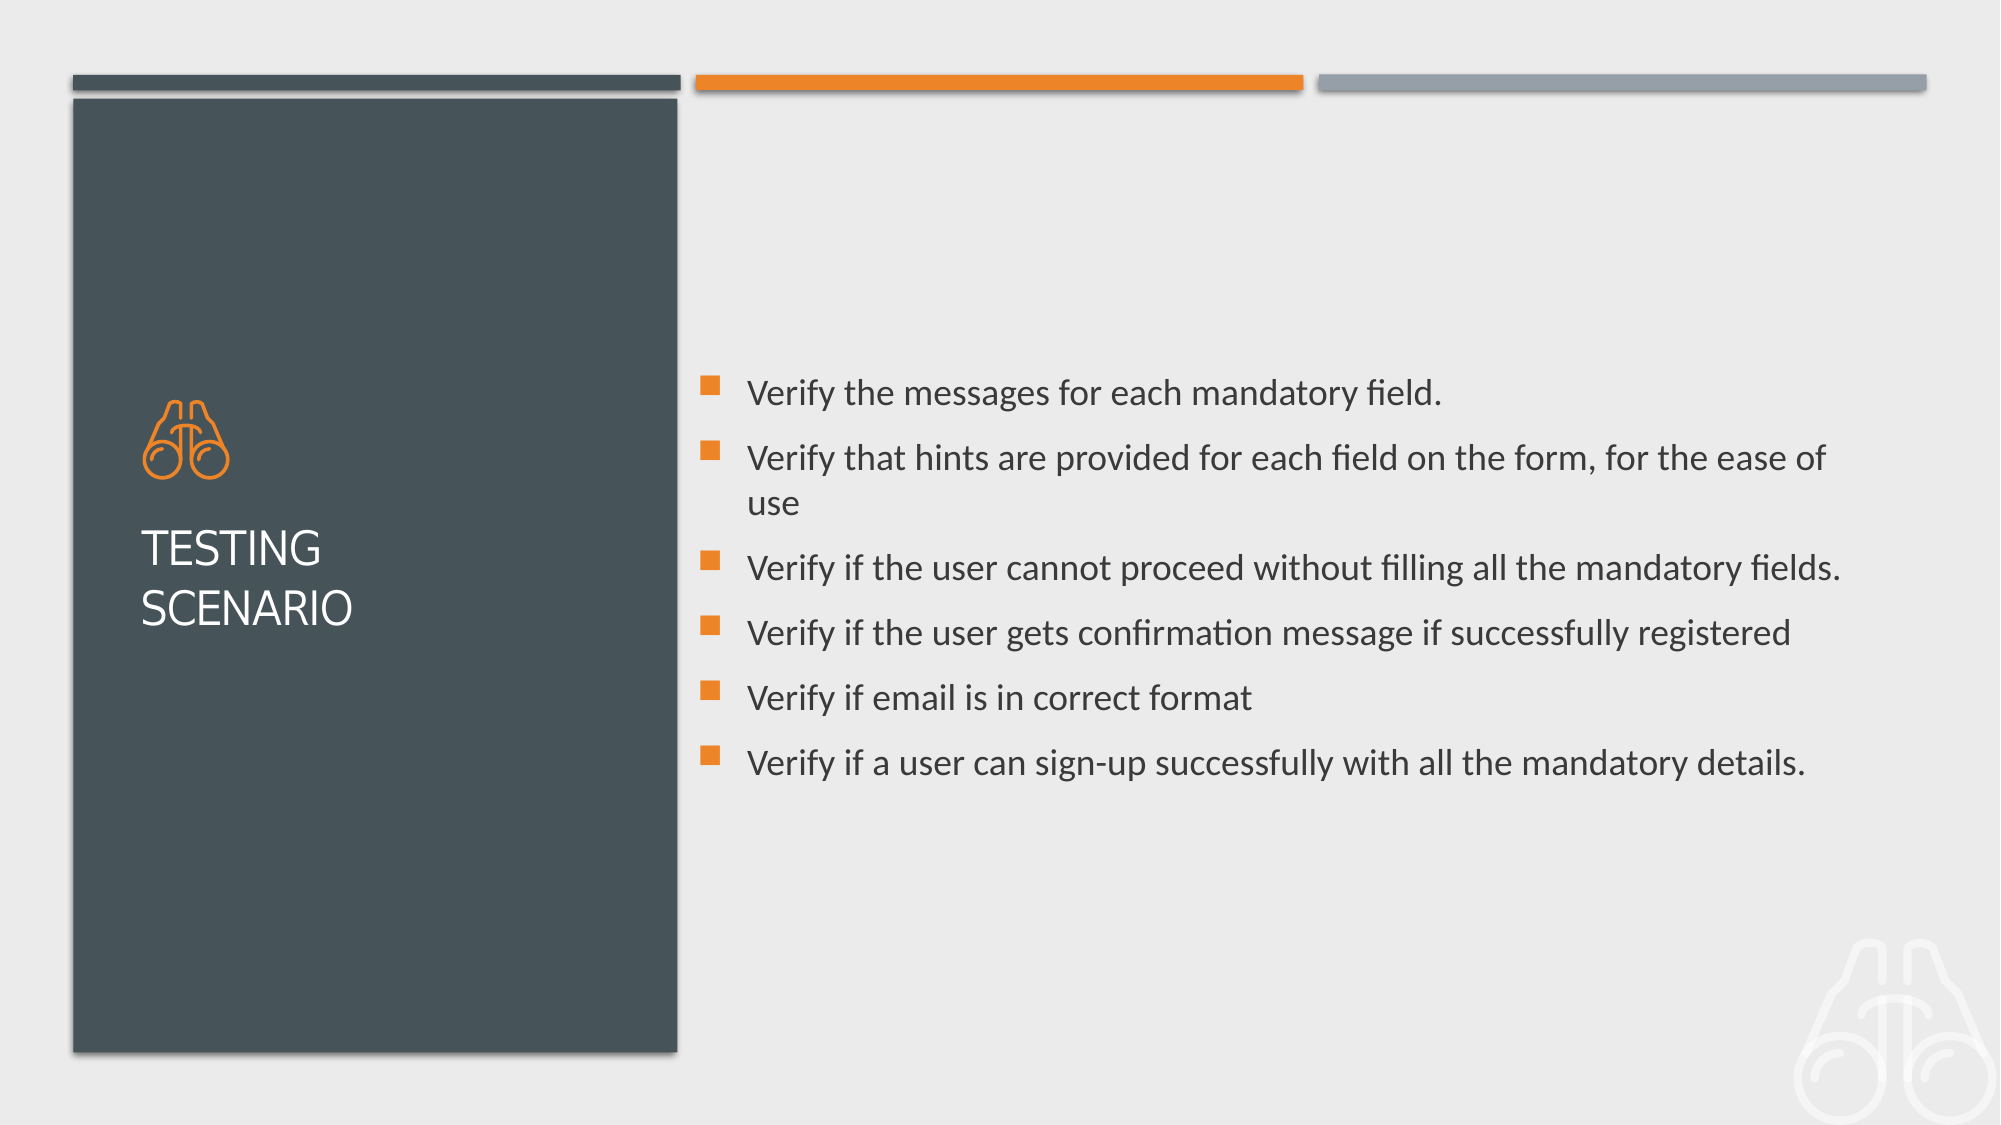

Verify the messages for each mandatory field.
Verify that hints are provided for each field on the form, for the ease of use
Verify if the user cannot proceed without filling all the mandatory fields.
Verify if the user gets confirmation message if successfully registered
Verify if email is in correct format
Verify if a user can sign-up successfully with all the mandatory details.

# Testing Scenario